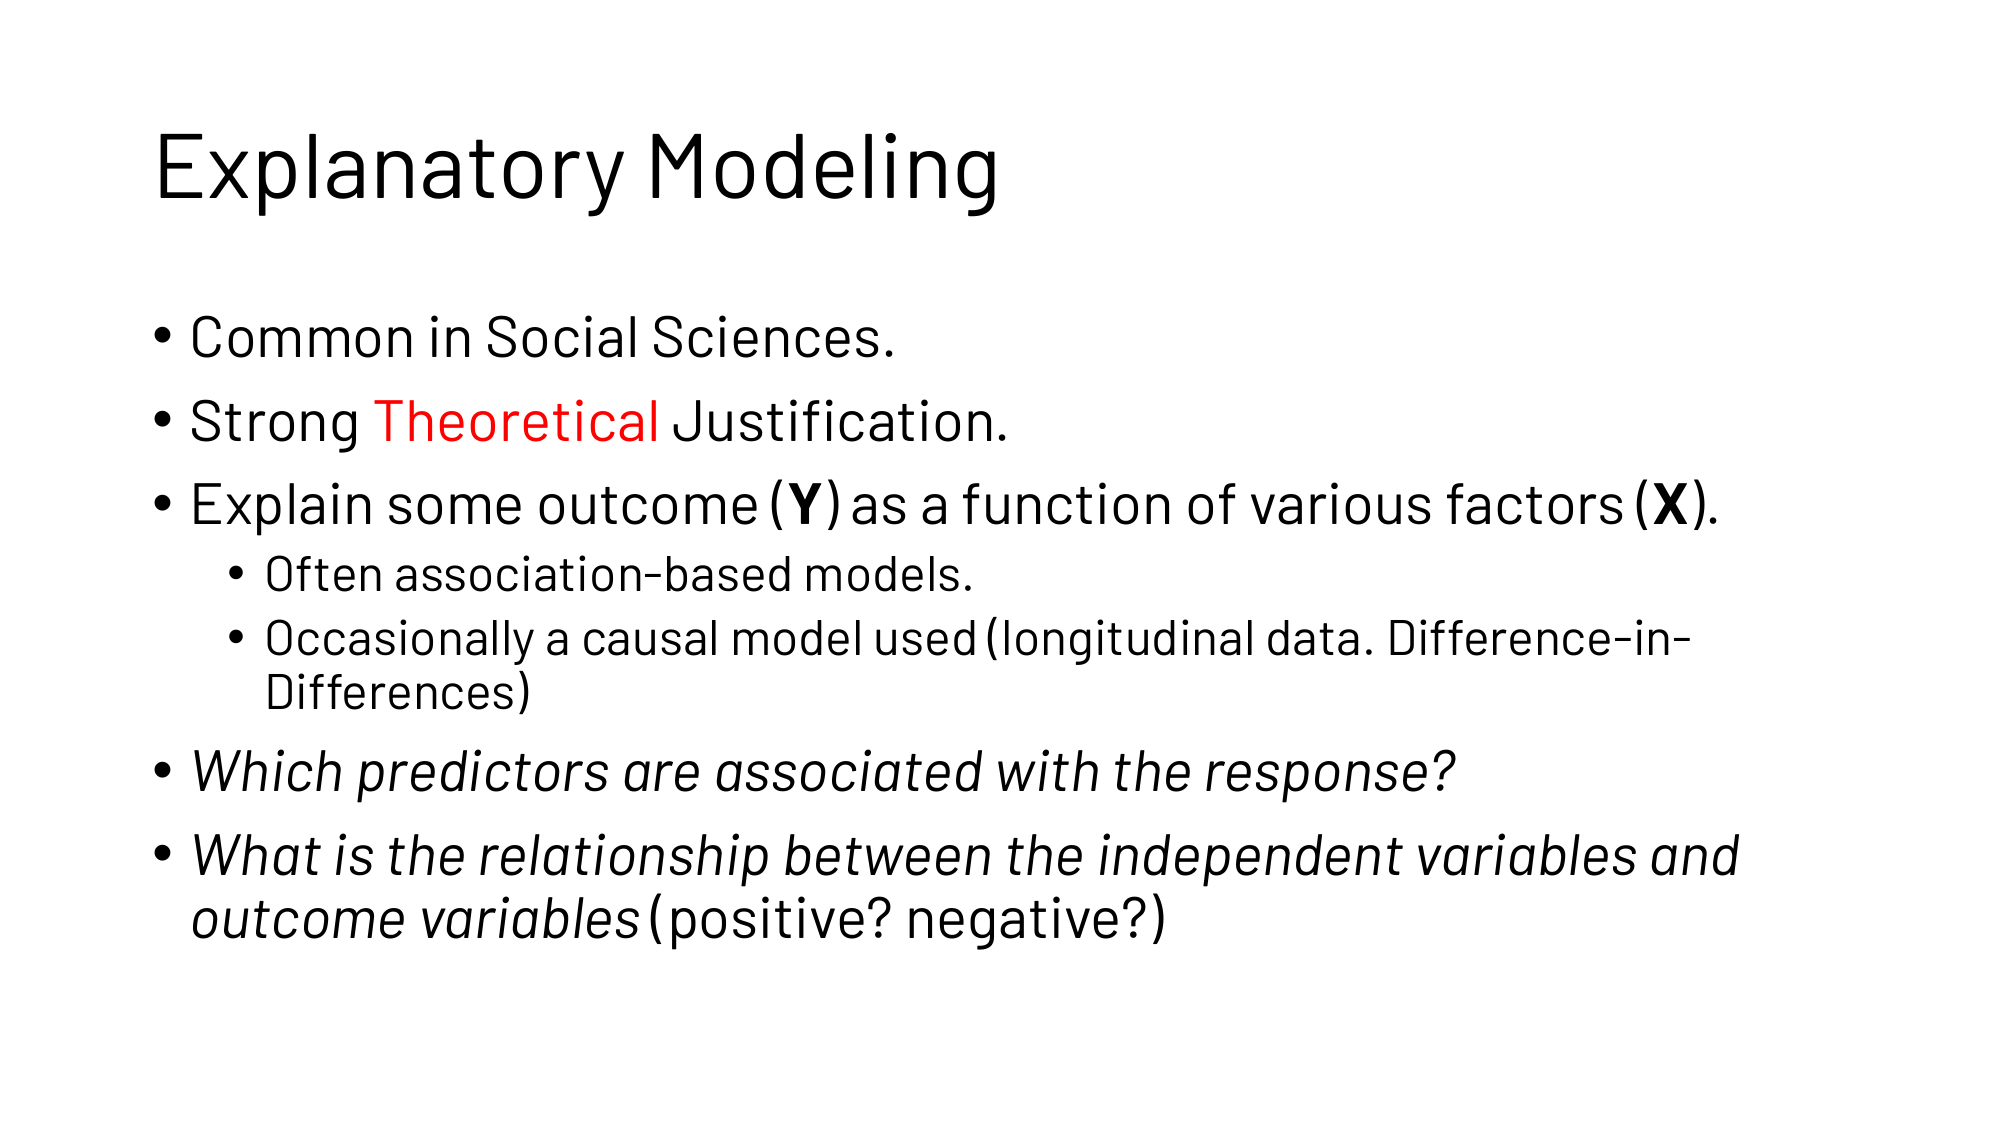

# Explanatory Modeling
Common in Social Sciences.
Strong Theoretical Justification.
Explain some outcome (Y) as a function of various factors (X).
Often association-based models.
Occasionally a causal model used (longitudinal data. Difference-in-Differences)
Which predictors are associated with the response?
What is the relationship between the independent variables and outcome variables (positive? negative?)